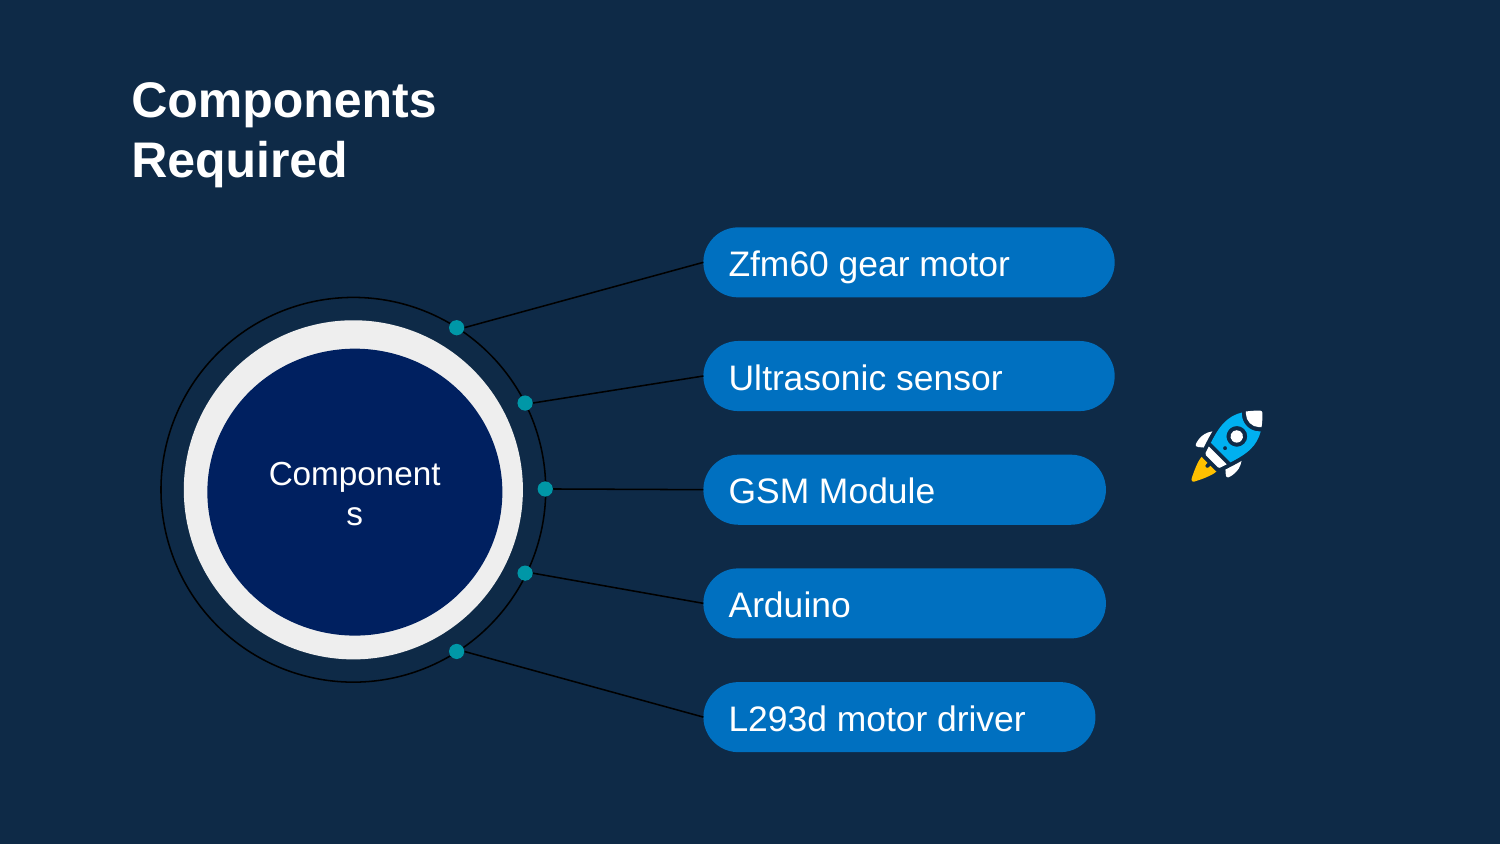

# Components Required
Zfm60 gear motor

Ultrasonic sensor
Components

GSM Module

Arduino

L293d motor driver